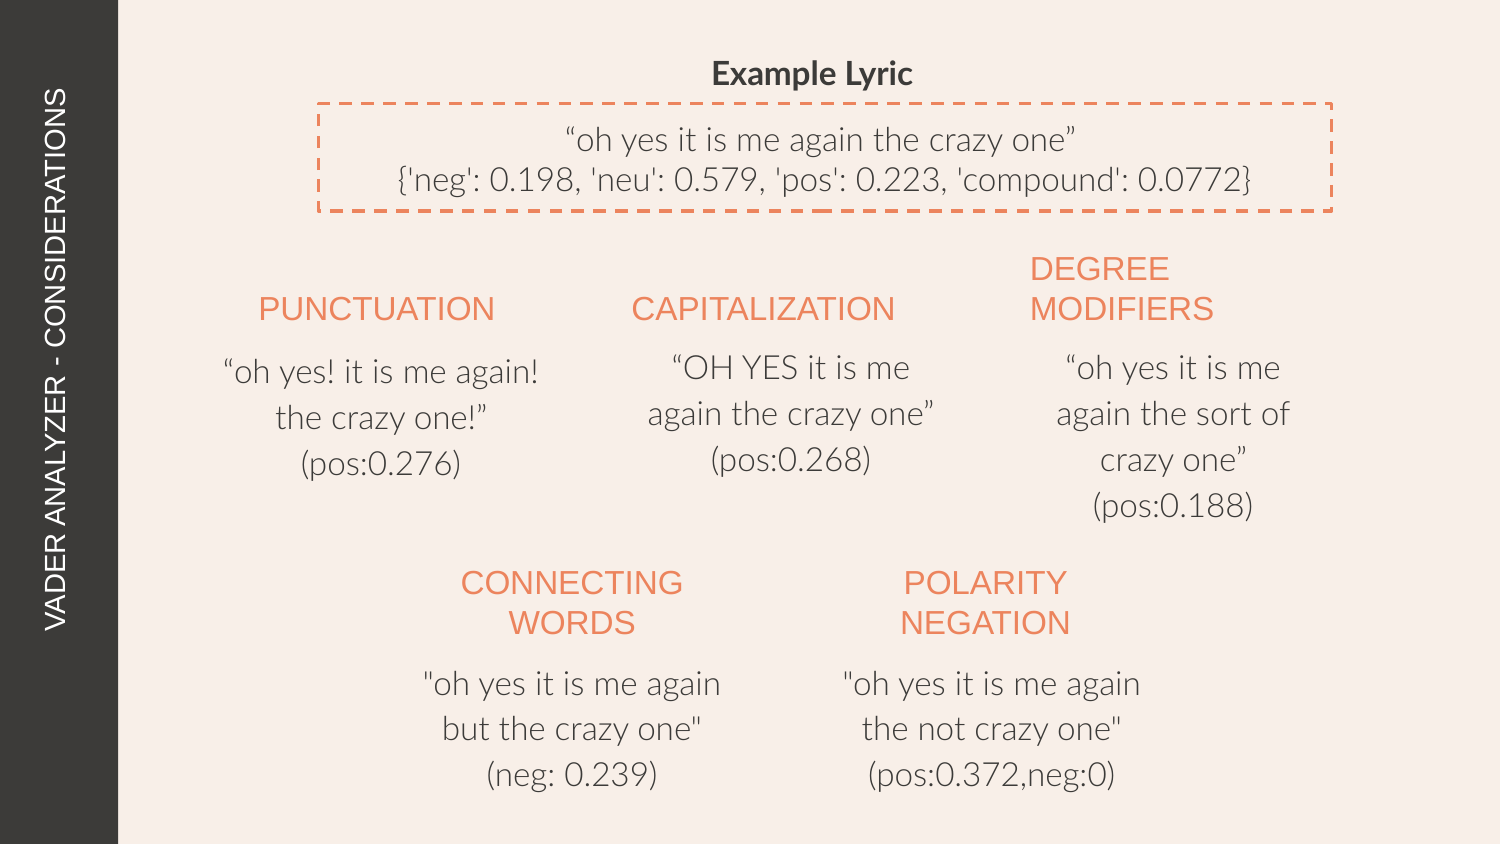

Example Lyric
“oh yes it is me again the crazy one”
{'neg': 0.198, 'neu': 0.579, 'pos': 0.223, 'compound': 0.0772}

CAPITALIZATION
DEGREE MODIFIERS
PUNCTUATION
“OH YES it is me again the crazy one” (pos:0.268)
“oh yes it is me again the sort of crazy one” (pos:0.188)
“oh yes! it is me again! the crazy one!” (pos:0.276)

# VADER ANALYZER - CONSIDERATIONS
CONNECTING WORDS
POLARITY NEGATION
"oh yes it is me again but the crazy one" (neg: 0.239)
"oh yes it is me again the not crazy one" (pos:0.372,neg:0)